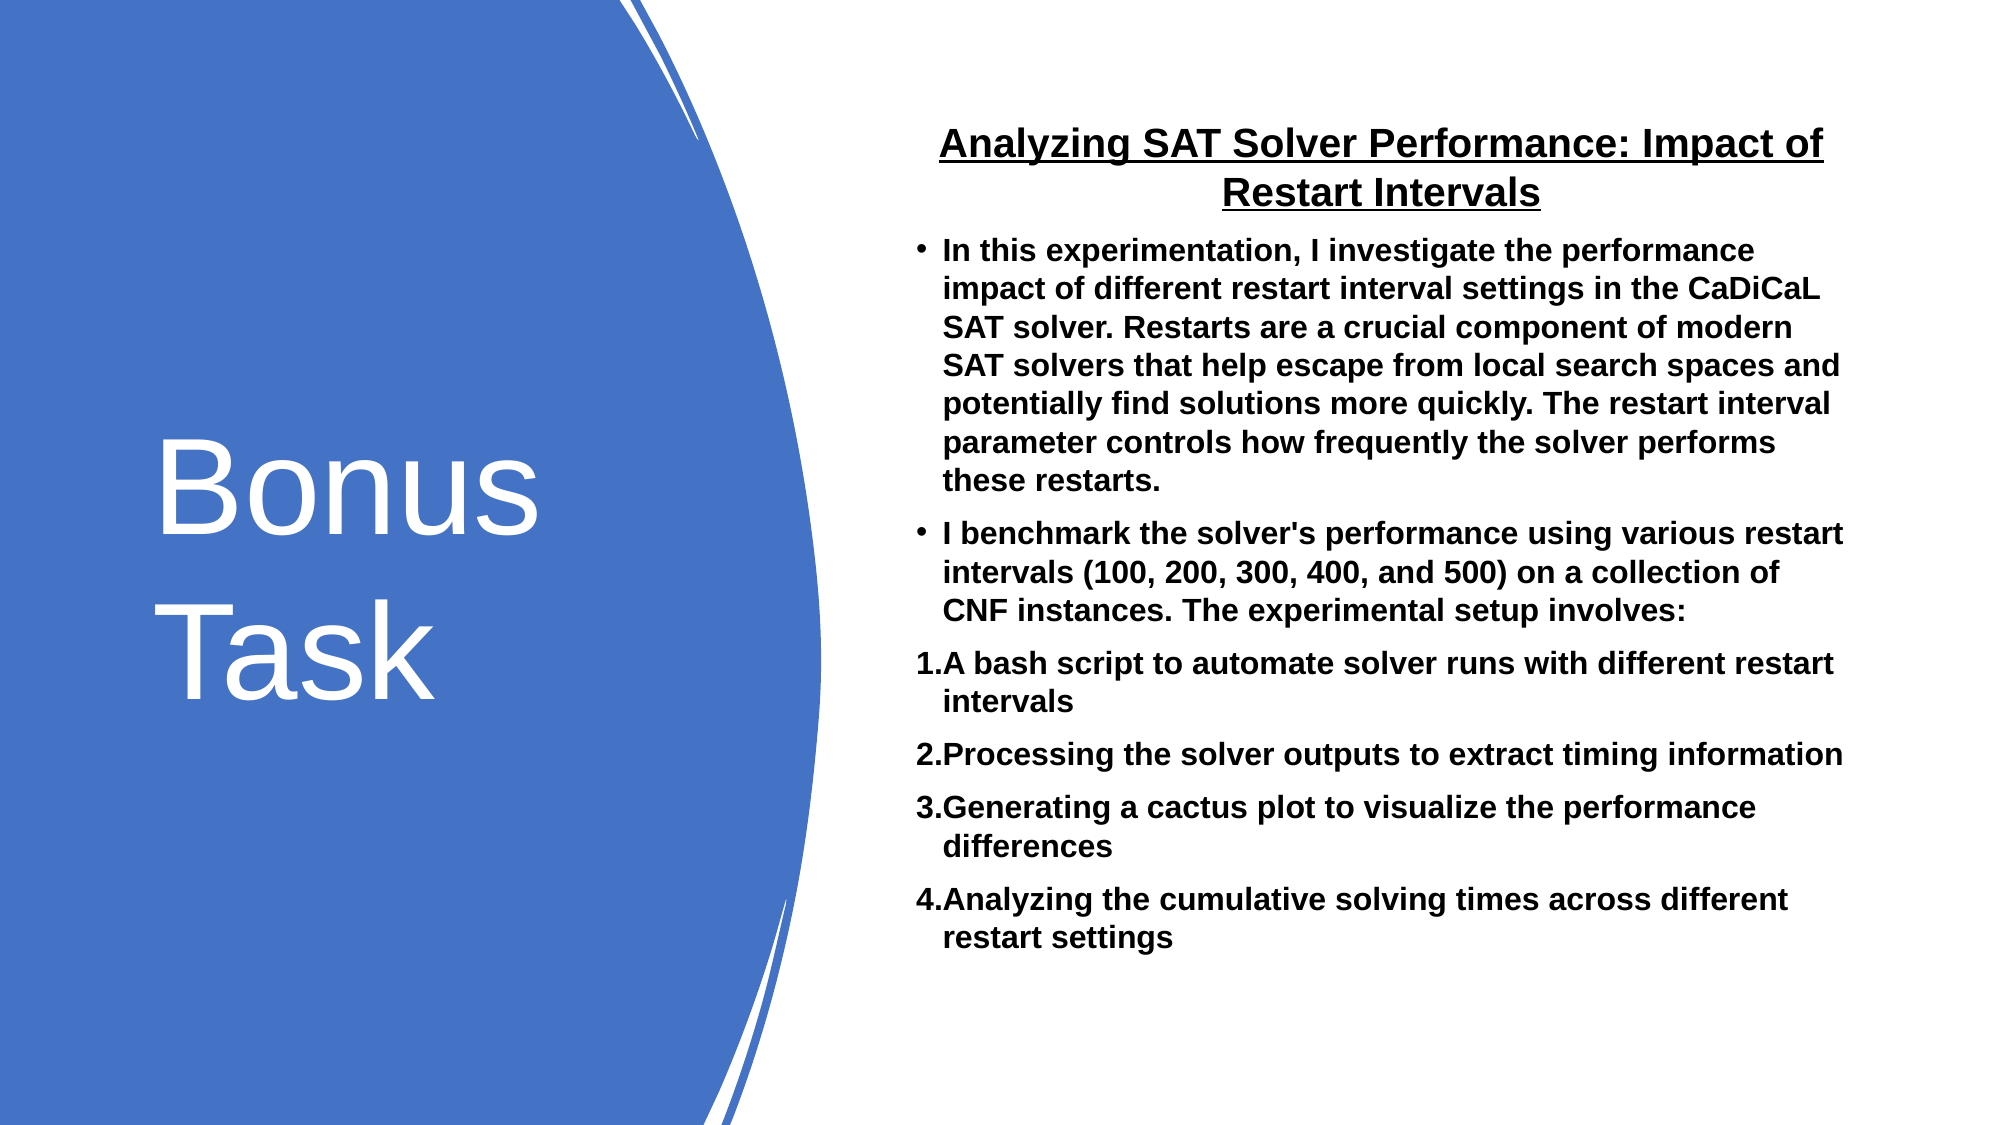

# Bonus Task
Analyzing SAT Solver Performance: Impact of Restart Intervals
In this experimentation, I investigate the performance impact of different restart interval settings in the CaDiCaL SAT solver. Restarts are a crucial component of modern SAT solvers that help escape from local search spaces and potentially find solutions more quickly. The restart interval parameter controls how frequently the solver performs these restarts.
I benchmark the solver's performance using various restart intervals (100, 200, 300, 400, and 500) on a collection of CNF instances. The experimental setup involves:
A bash script to automate solver runs with different restart intervals
Processing the solver outputs to extract timing information
Generating a cactus plot to visualize the performance differences
Analyzing the cumulative solving times across different restart settings